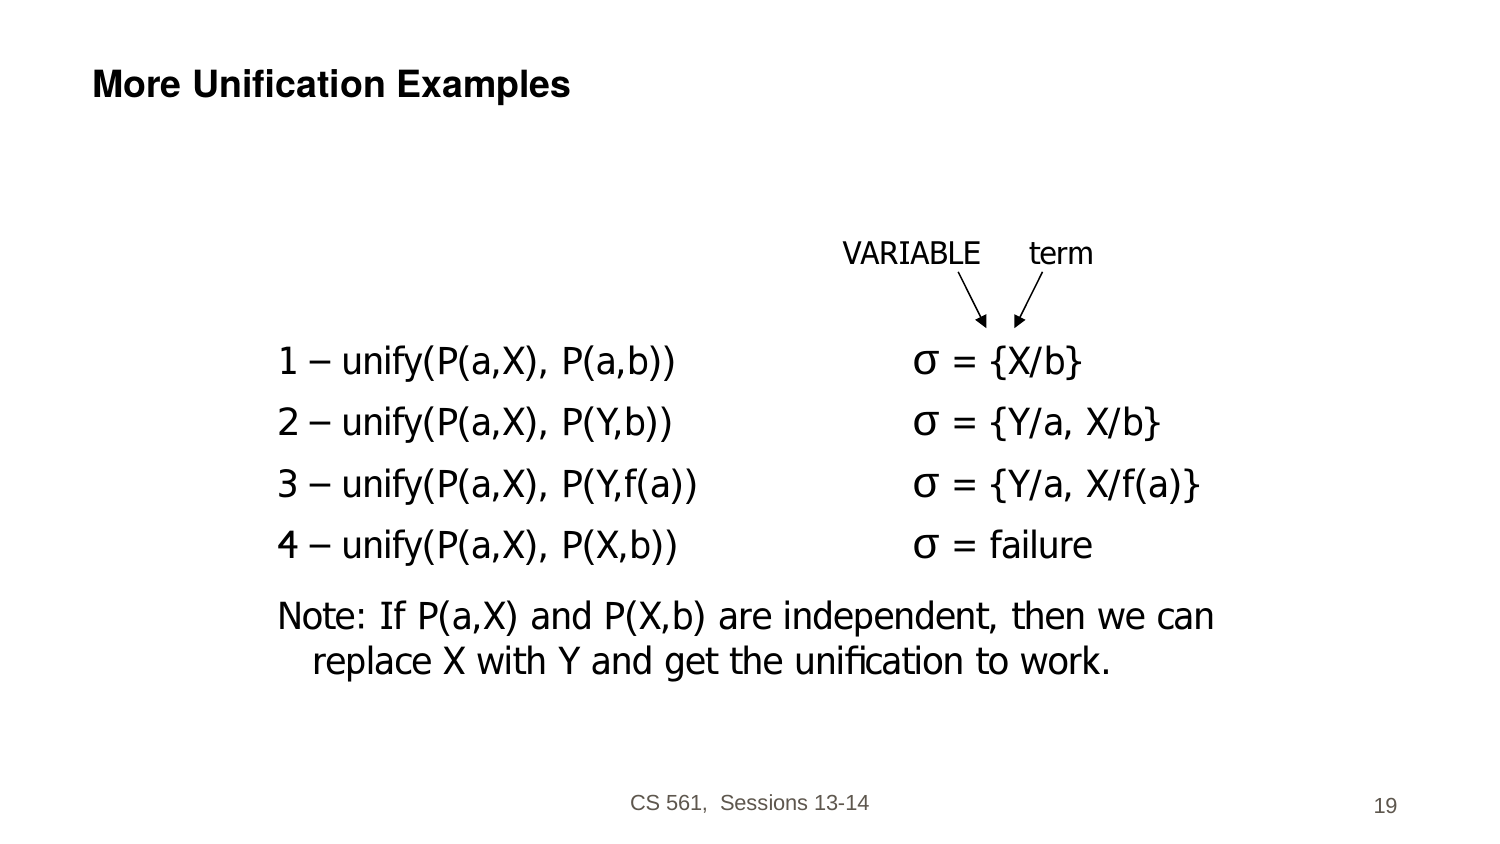

# More Unification Examples
VARIABLE     term
1 – unify(P(a,X), P(a,b))	  	σ = {X/b}
2 – unify(P(a,X), P(Y,b))	  	σ = {Y/a, X/b}
3 – unify(P(a,X), P(Y,f(a))	  	σ = {Y/a, X/f(a)}
4 – unify(P(a,X), P(X,b))	  	σ = failure

Note: If P(a,X) and P(X,b) are independent, then we can replace X with Y and get the unification to work.
CS 561,  Sessions 13-14
19